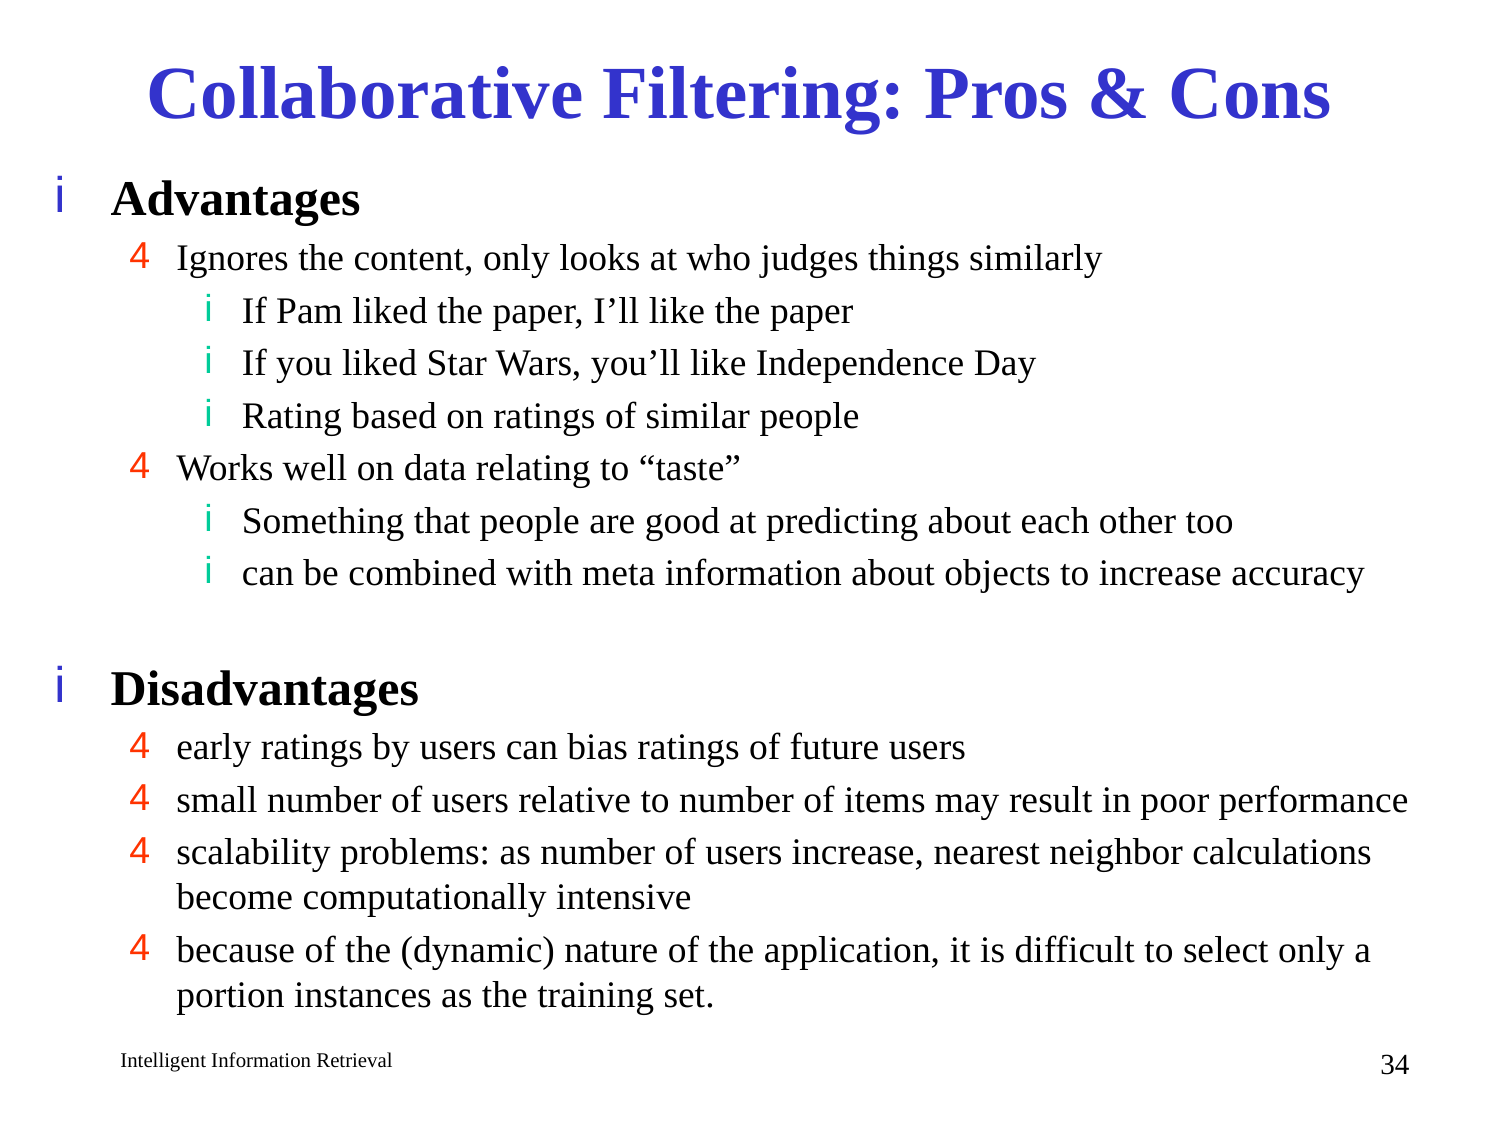

# Collaborative Filtering: Pros & Cons
Advantages
Ignores the content, only looks at who judges things similarly
If Pam liked the paper, I’ll like the paper
If you liked Star Wars, you’ll like Independence Day
Rating based on ratings of similar people
Works well on data relating to “taste”
Something that people are good at predicting about each other too
can be combined with meta information about objects to increase accuracy

Disadvantages
early ratings by users can bias ratings of future users
small number of users relative to number of items may result in poor performance
scalability problems: as number of users increase, nearest neighbor calculations become computationally intensive
because of the (dynamic) nature of the application, it is difficult to select only a portion instances as the training set.
34
Intelligent Information Retrieval